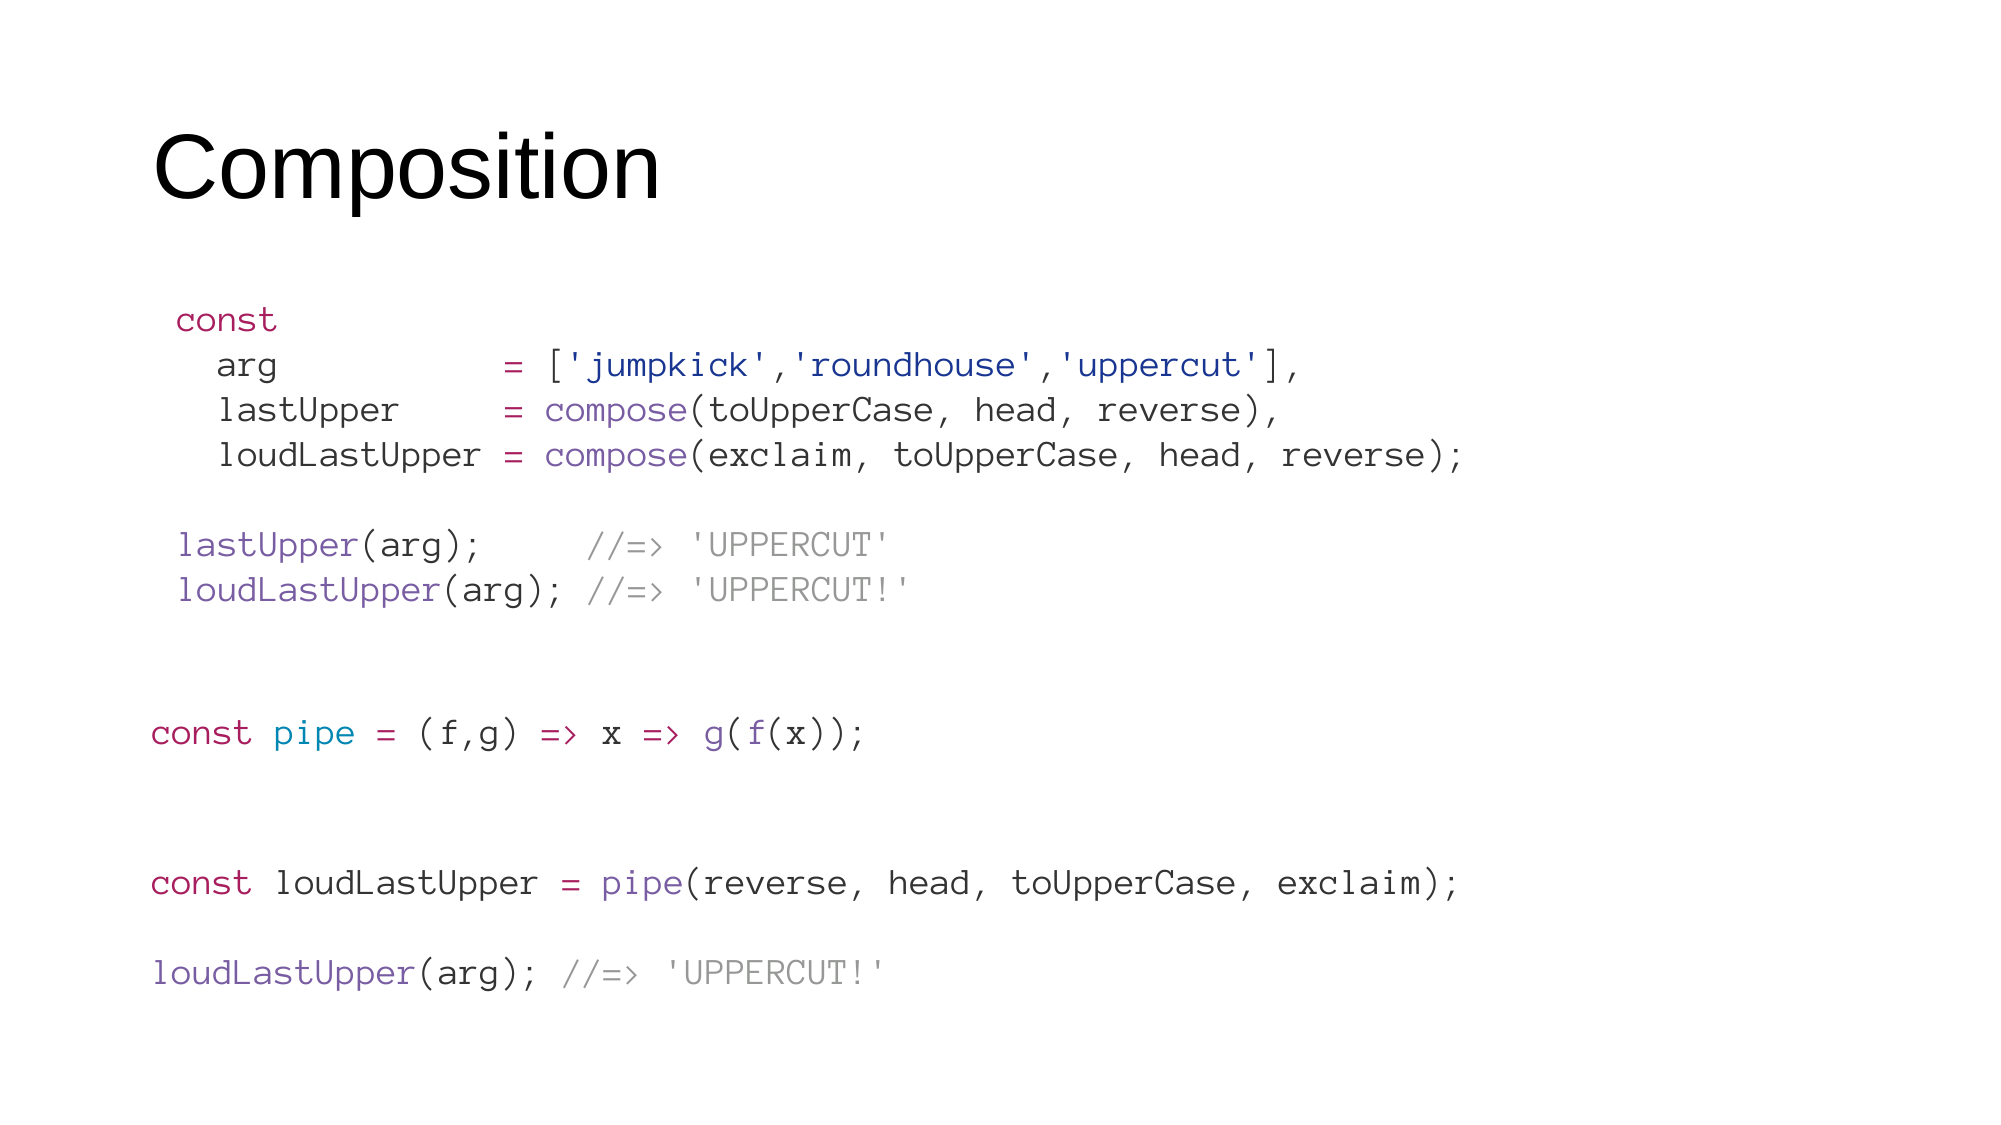

# Composition
const
  arg           = ['jumpkick','roundhouse','uppercut'],
  lastUpper     = compose(toUpperCase, head, reverse),
  loudLastUpper = compose(exclaim, toUpperCase, head, reverse);

lastUpper(arg);     //=> 'UPPERCUT'
loudLastUpper(arg); //=> 'UPPERCUT!'
const pipe = (f,g) => x => g(f(x));
const loudLastUpper = pipe(reverse, head, toUpperCase, exclaim);

loudLastUpper(arg); //=> 'UPPERCUT!'